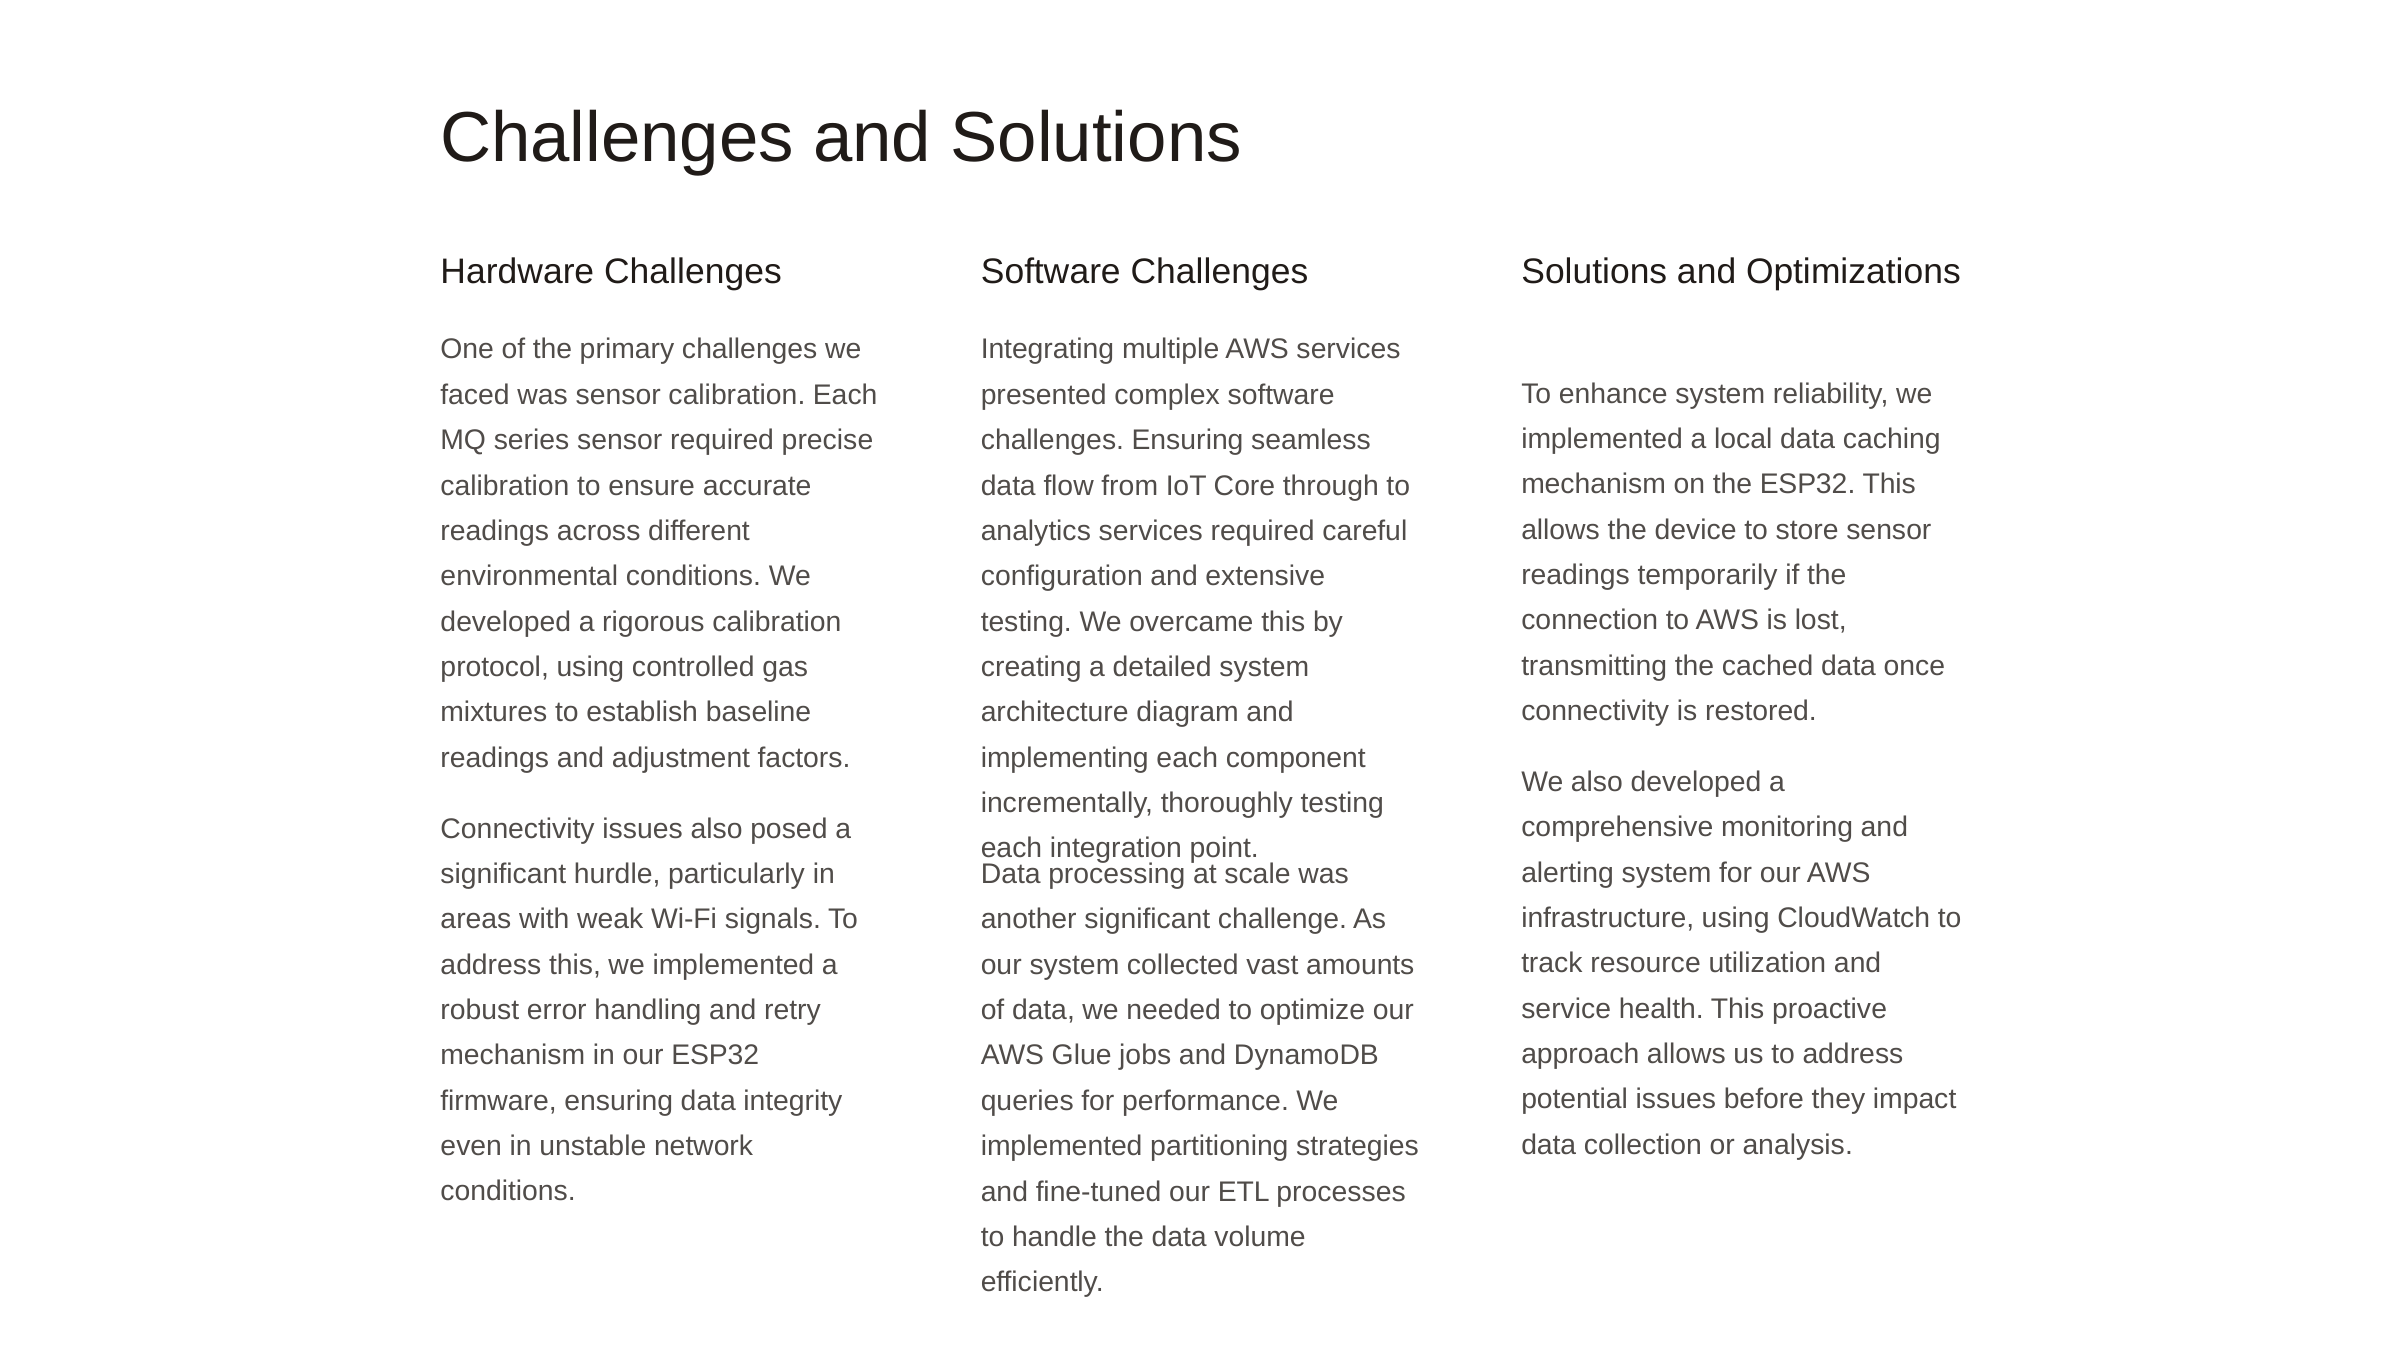

Challenges and Solutions
Hardware Challenges
Software Challenges
Solutions and Optimizations
One of the primary challenges we faced was sensor calibration. Each MQ series sensor required precise calibration to ensure accurate readings across different environmental conditions. We developed a rigorous calibration protocol, using controlled gas mixtures to establish baseline readings and adjustment factors.
Integrating multiple AWS services presented complex software challenges. Ensuring seamless data flow from IoT Core through to analytics services required careful configuration and extensive testing. We overcame this by creating a detailed system architecture diagram and implementing each component incrementally, thoroughly testing each integration point.
To enhance system reliability, we implemented a local data caching mechanism on the ESP32. This allows the device to store sensor readings temporarily if the connection to AWS is lost, transmitting the cached data once connectivity is restored.
We also developed a comprehensive monitoring and alerting system for our AWS infrastructure, using CloudWatch to track resource utilization and service health. This proactive approach allows us to address potential issues before they impact data collection or analysis.
Connectivity issues also posed a significant hurdle, particularly in areas with weak Wi-Fi signals. To address this, we implemented a robust error handling and retry mechanism in our ESP32 firmware, ensuring data integrity even in unstable network conditions.
Data processing at scale was another significant challenge. As our system collected vast amounts of data, we needed to optimize our AWS Glue jobs and DynamoDB queries for performance. We implemented partitioning strategies and fine-tuned our ETL processes to handle the data volume efficiently.